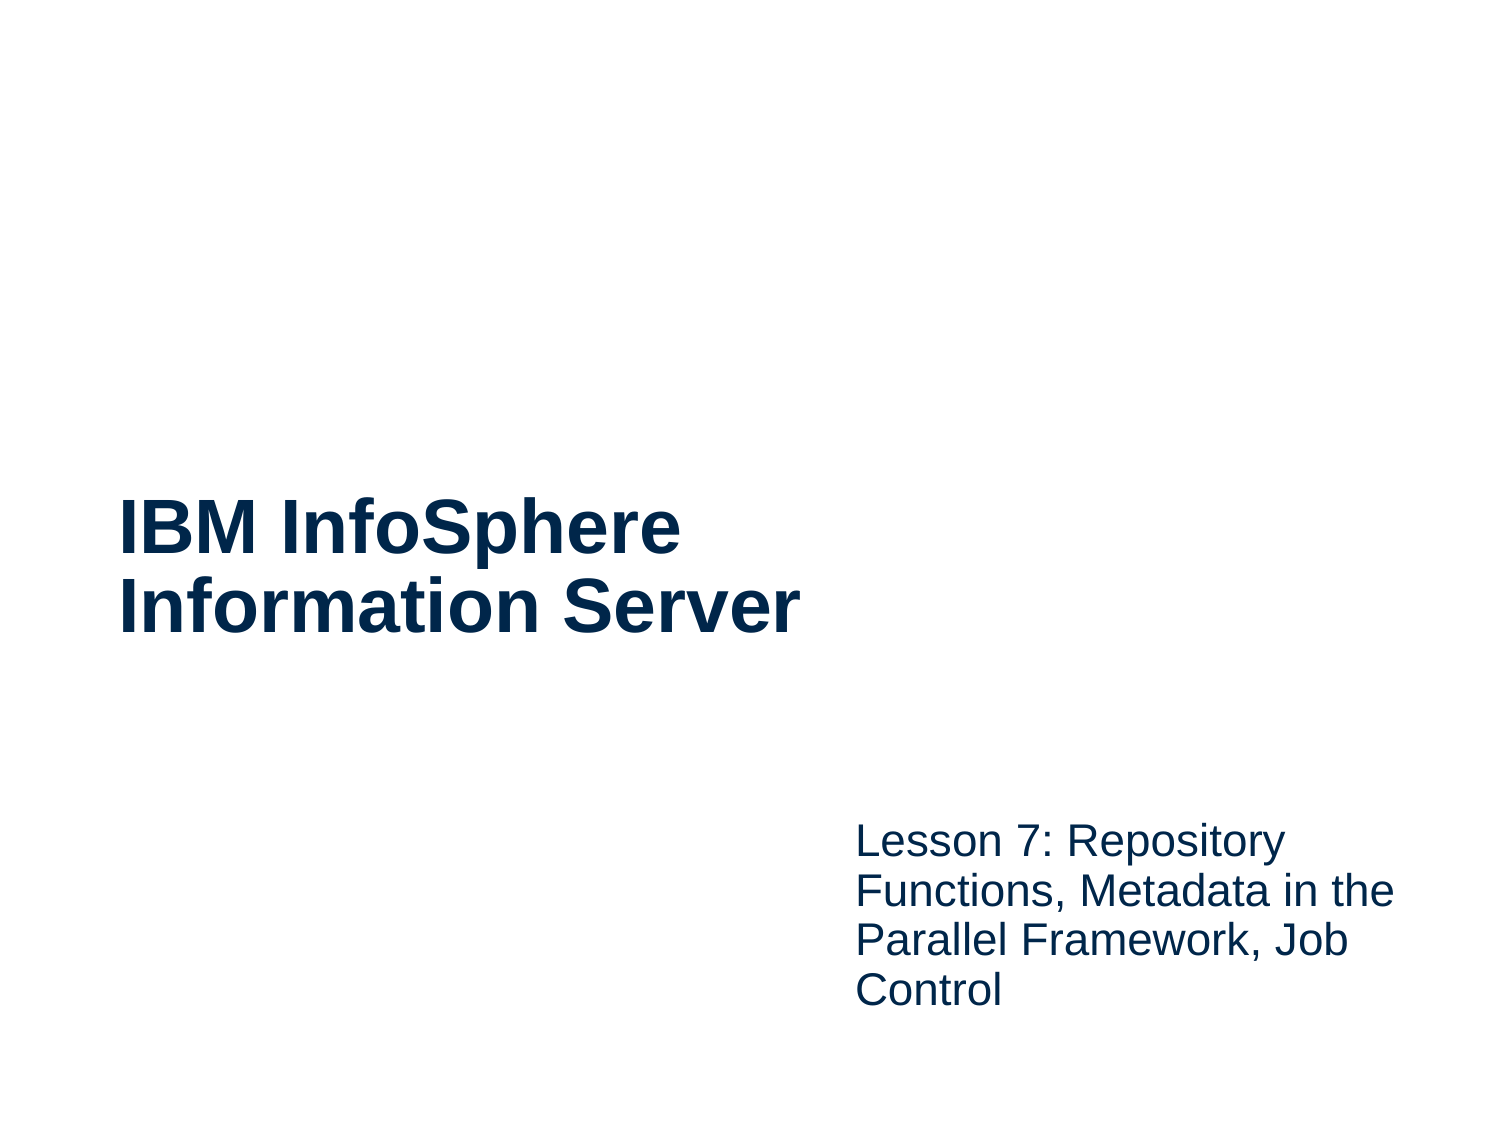

# IBM InfoSphere Information Server
Lesson 7: Repository Functions, Metadata in the Parallel Framework, Job Control